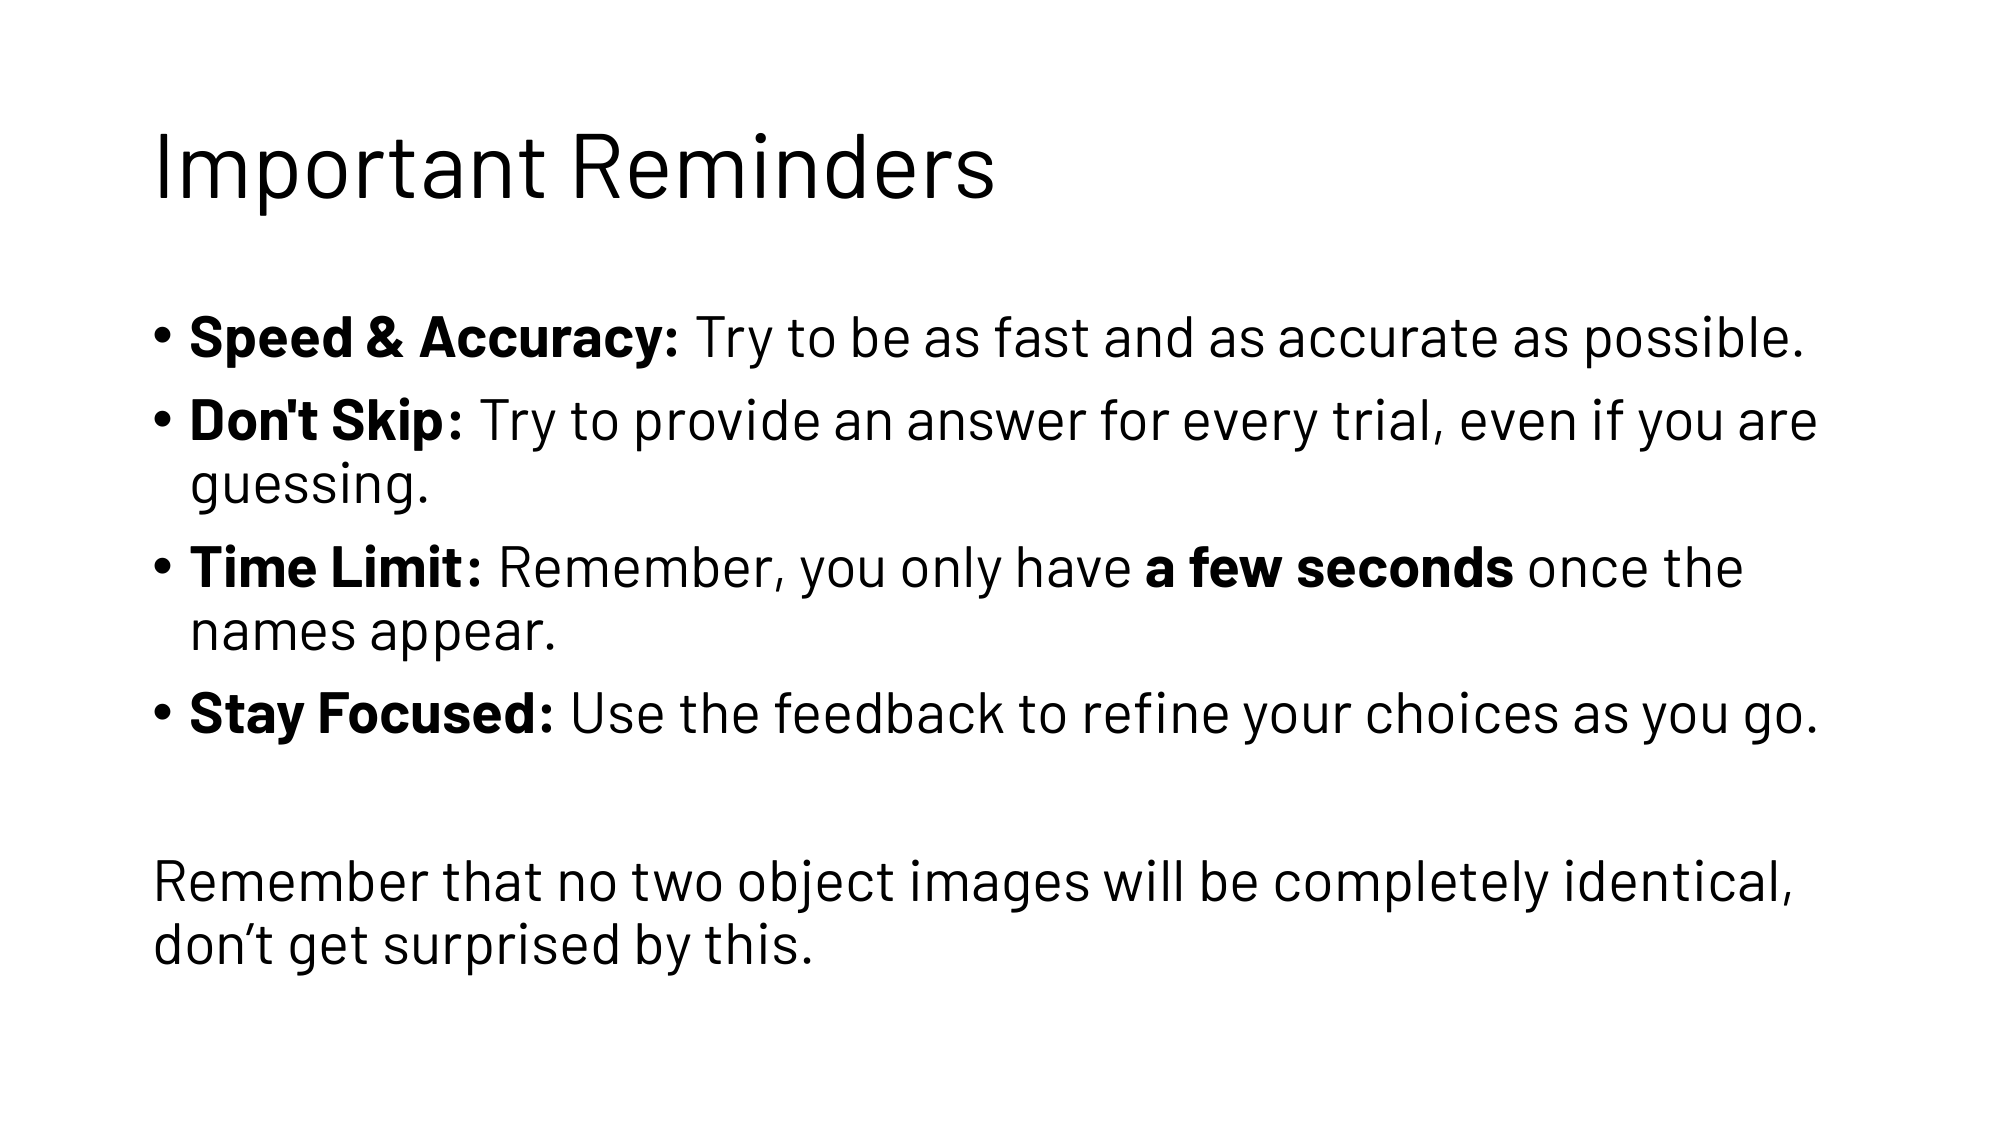

# Important Reminders
Speed & Accuracy: Try to be as fast and as accurate as possible.
Don't Skip: Try to provide an answer for every trial, even if you are guessing.
Time Limit: Remember, you only have a few seconds once the names appear.
Stay Focused: Use the feedback to refine your choices as you go.

Remember that no two object images will be completely identical, don’t get surprised by this.